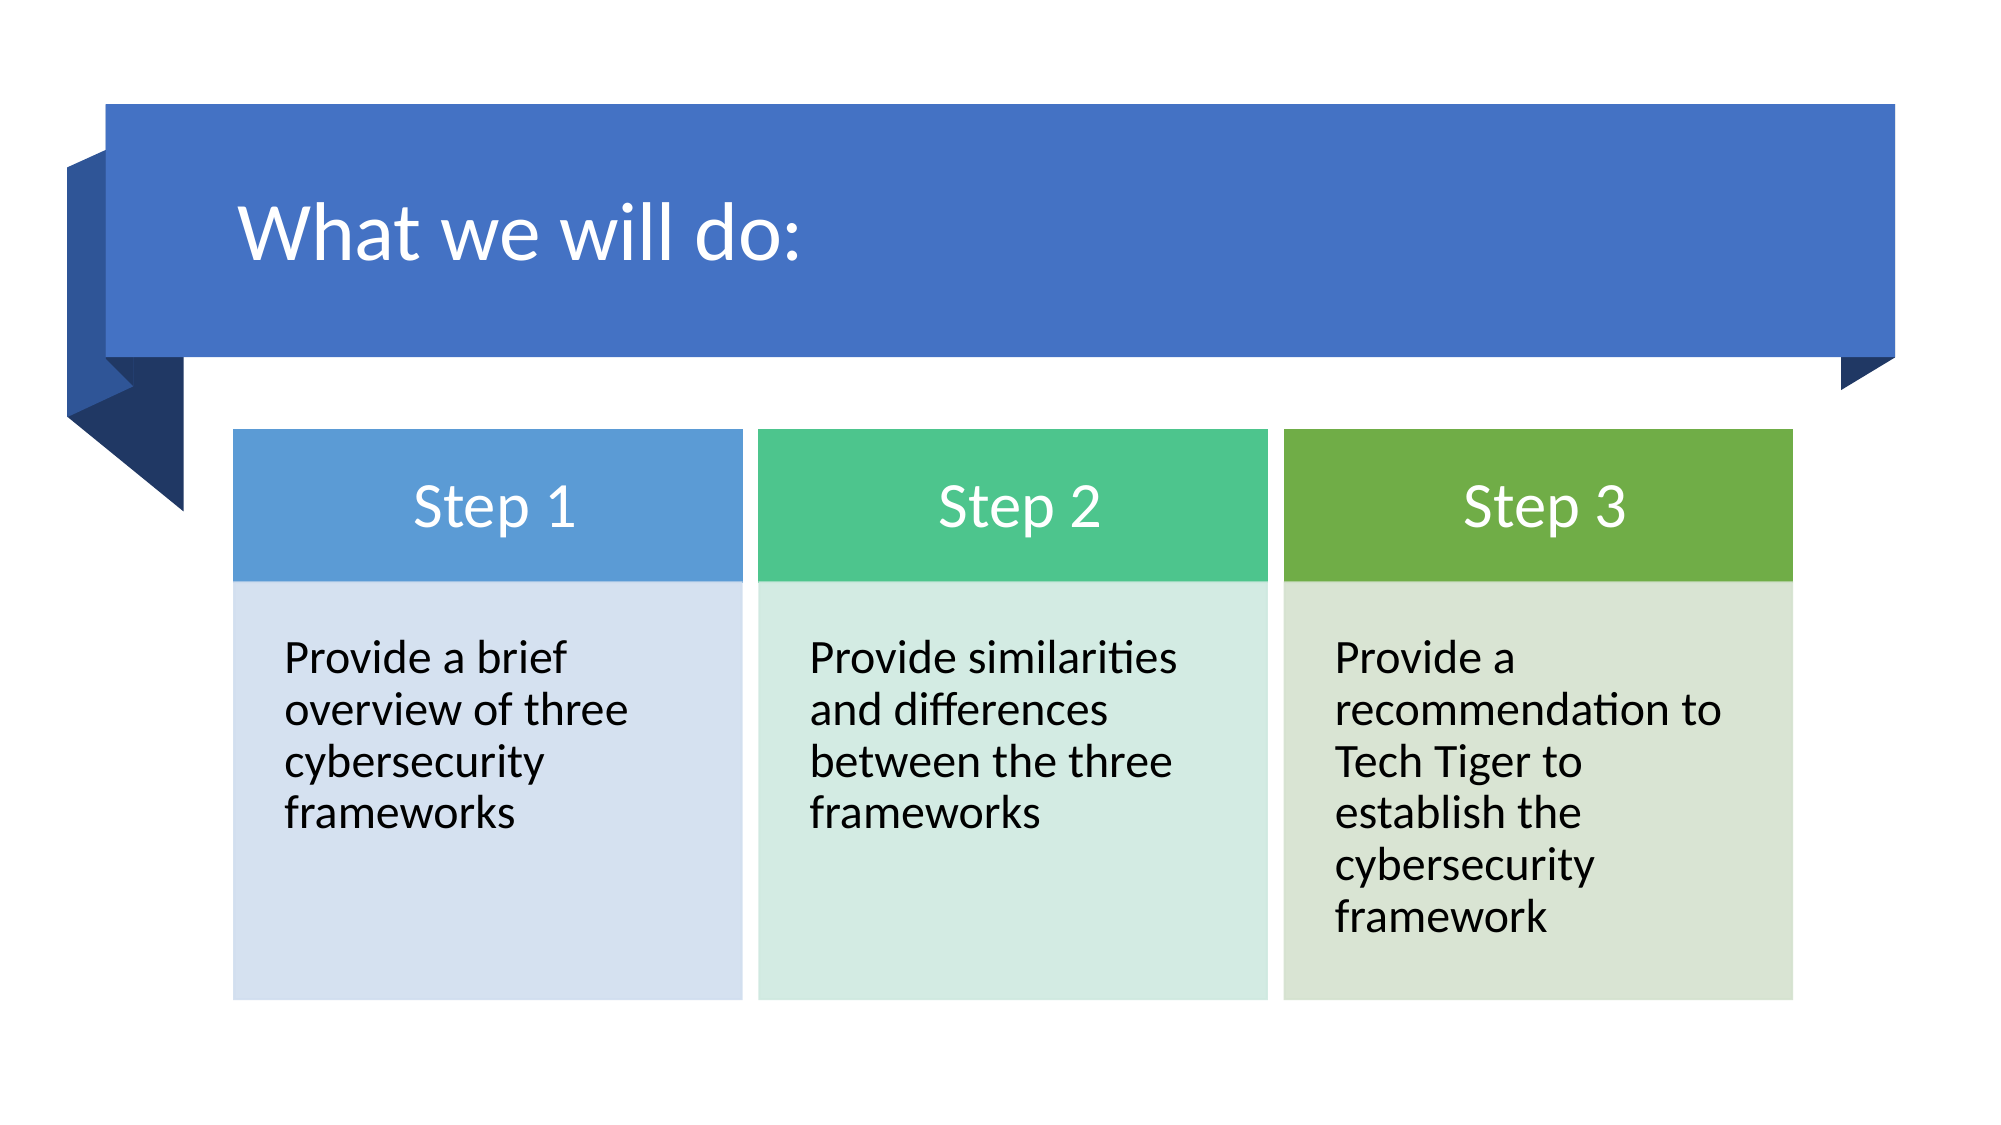

# What we will do:
 Step 1
Provide a brief overview of three cybersecurity frameworks
 Step 2
Provide similarities and differences between the three frameworks
 Step 3
Provide a recommendation to Tech Tiger to establish the cybersecurity framework